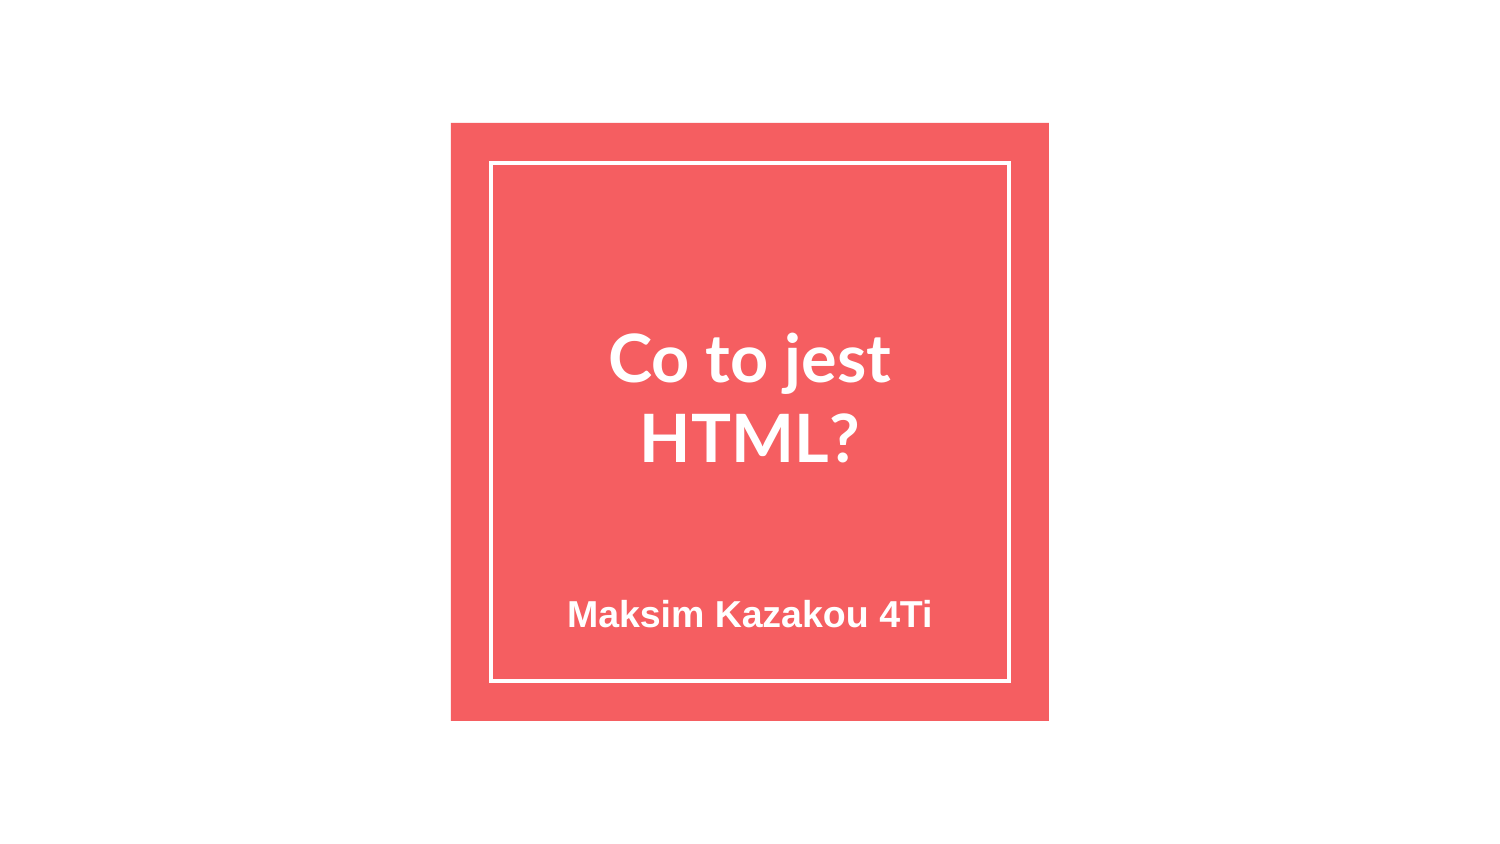

# Co to jest HTML?
Maksim Kazakou 4Ti